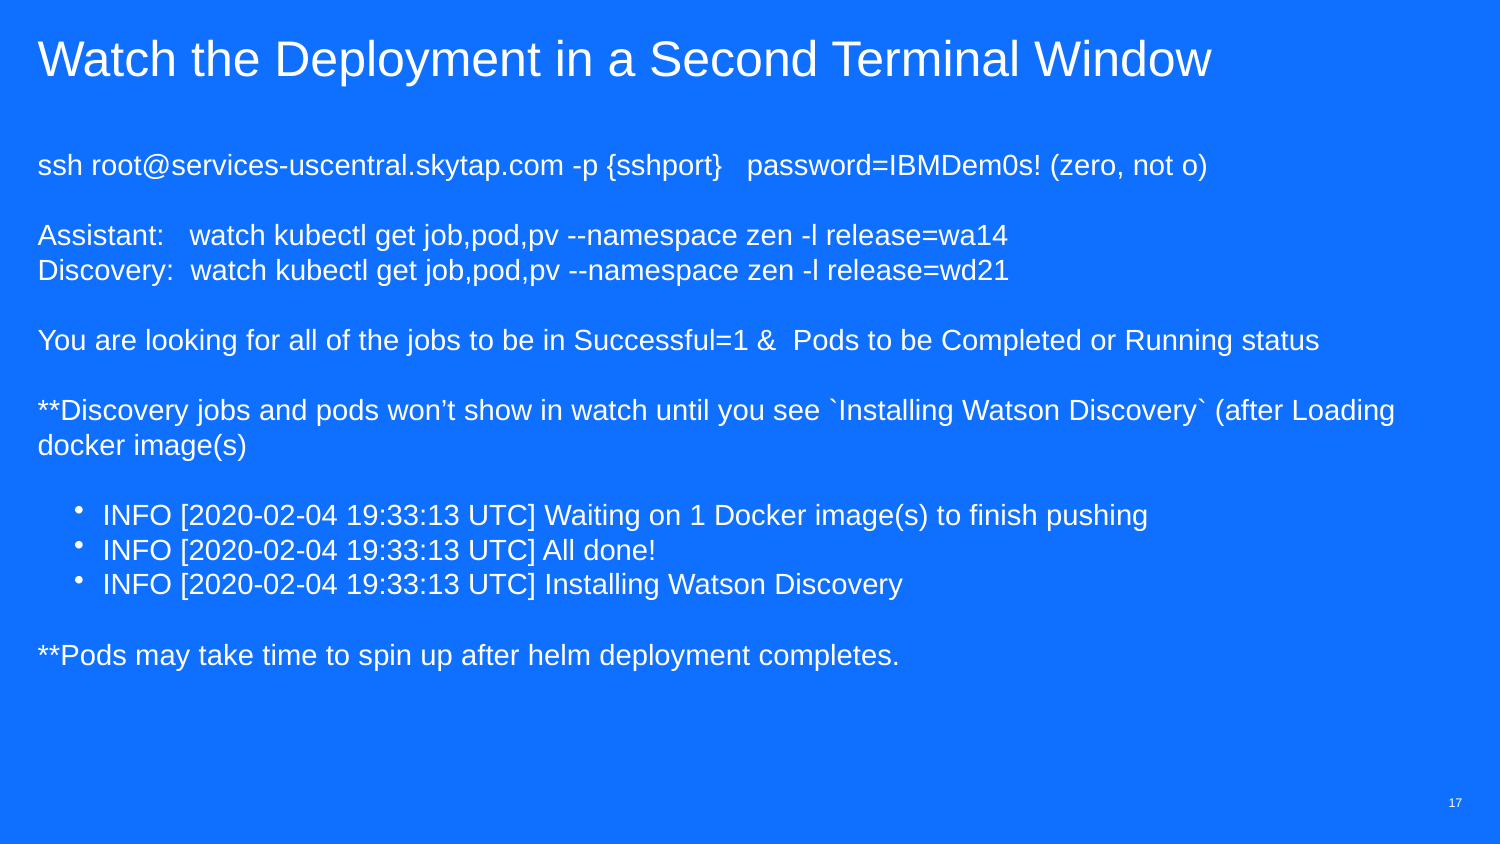

# Watch the Deployment in a Second Terminal Window
ssh root@services-uscentral.skytap.com -p {sshport}   password=IBMDem0s! (zero, not o)

Assistant:   watch kubectl get job,pod,pv --namespace zen -l release=wa14
Discovery:  watch kubectl get job,pod,pv --namespace zen -l release=wd21

You are looking for all of the jobs to be in Successful=1 &  Pods to be Completed or Running status

**Discovery jobs and pods won’t show in watch until you see `Installing Watson Discovery` (after Loading docker image(s)

INFO [2020-02-04 19:33:13 UTC] Waiting on 1 Docker image(s) to finish pushing
INFO [2020-02-04 19:33:13 UTC] All done!
INFO [2020-02-04 19:33:13 UTC] Installing Watson Discovery

**Pods may take time to spin up after helm deployment completes.

17